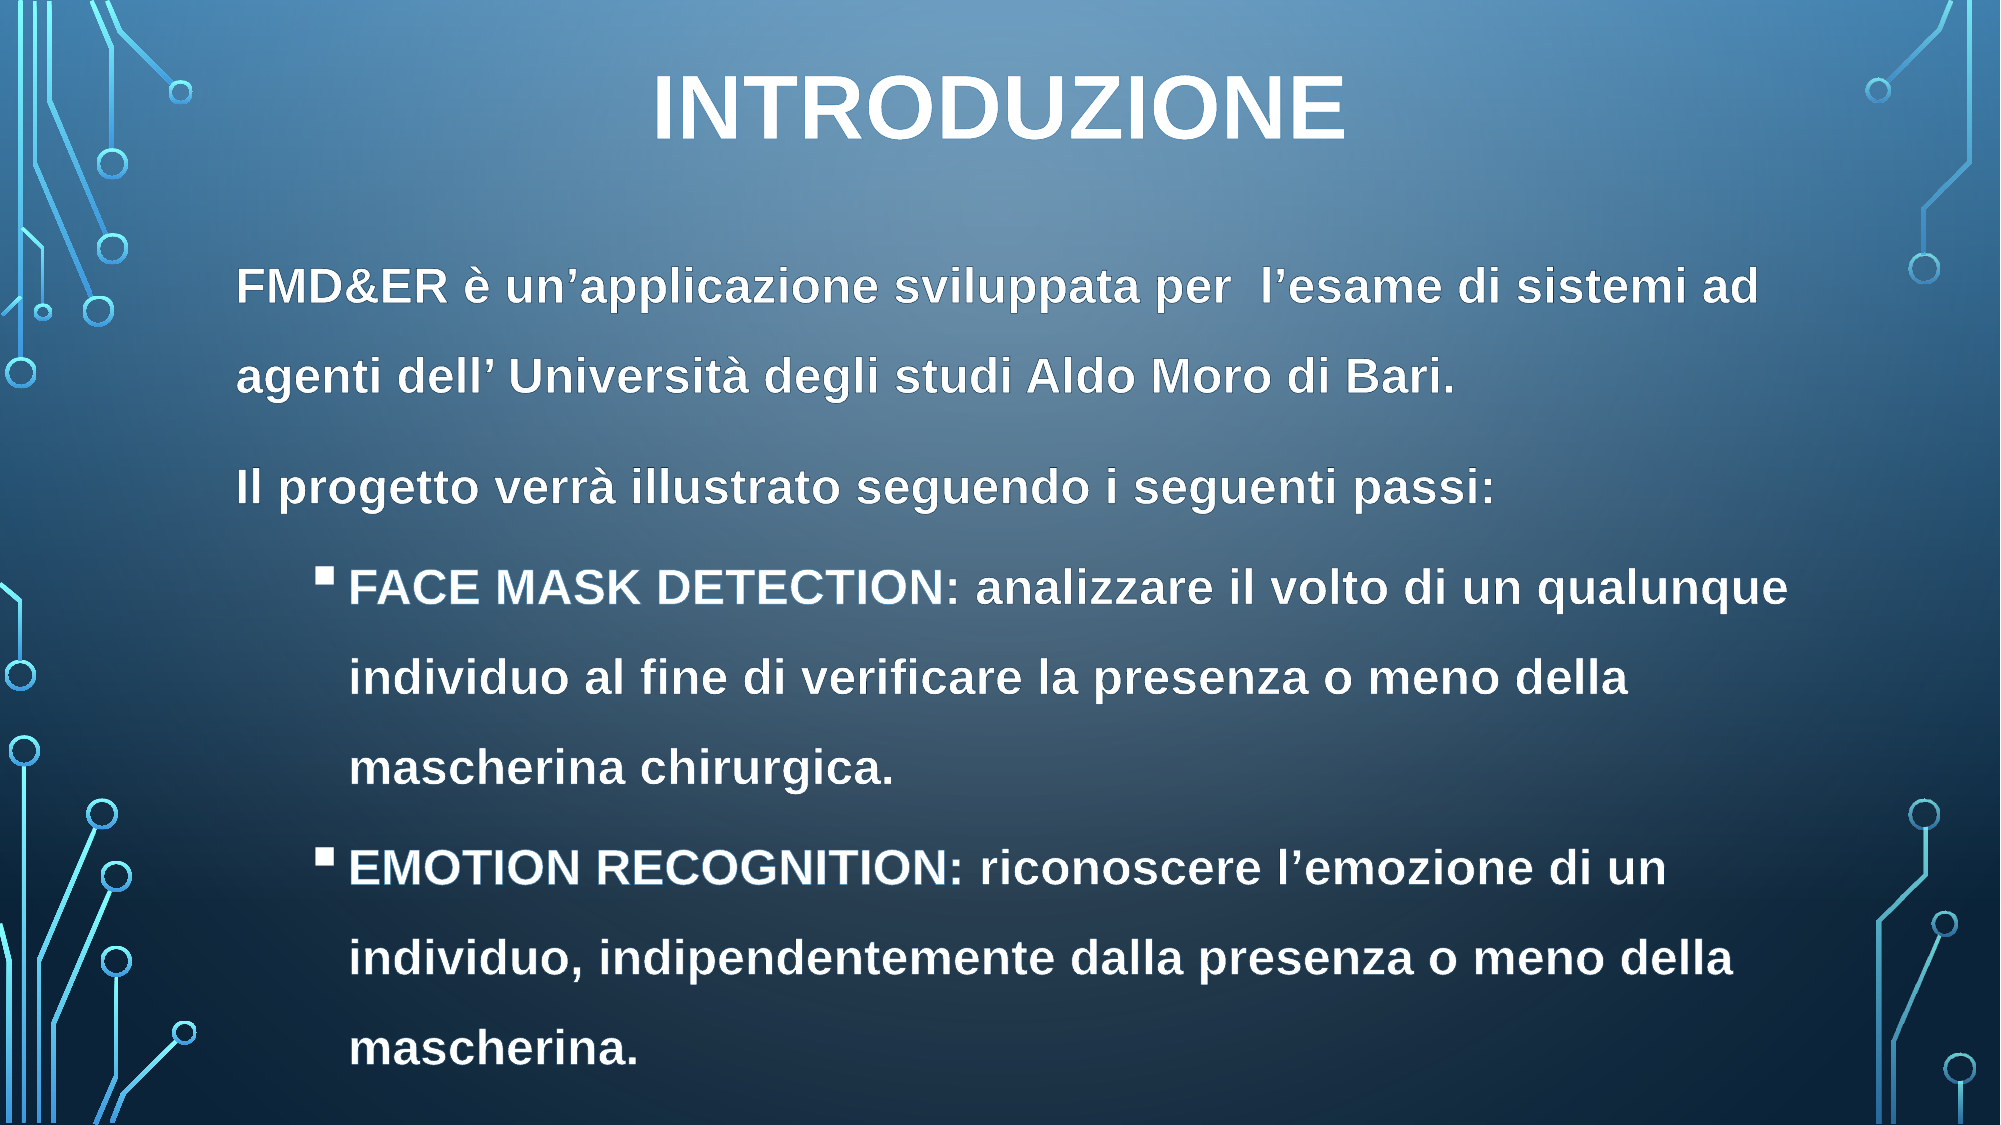

INTRODUZIONE
FMD&ER è un’applicazione sviluppata per  l’esame di sistemi ad agenti dell’ Università degli studi Aldo Moro di Bari.
Il progetto verrà illustrato seguendo i seguenti passi:
FACE MASK DETECTION: analizzare il volto di un qualunque individuo al fine di verificare la presenza o meno della mascherina chirurgica.
EMOTION RECOGNITION: riconoscere l’emozione di un individuo, indipendentemente dalla presenza o meno della mascherina.